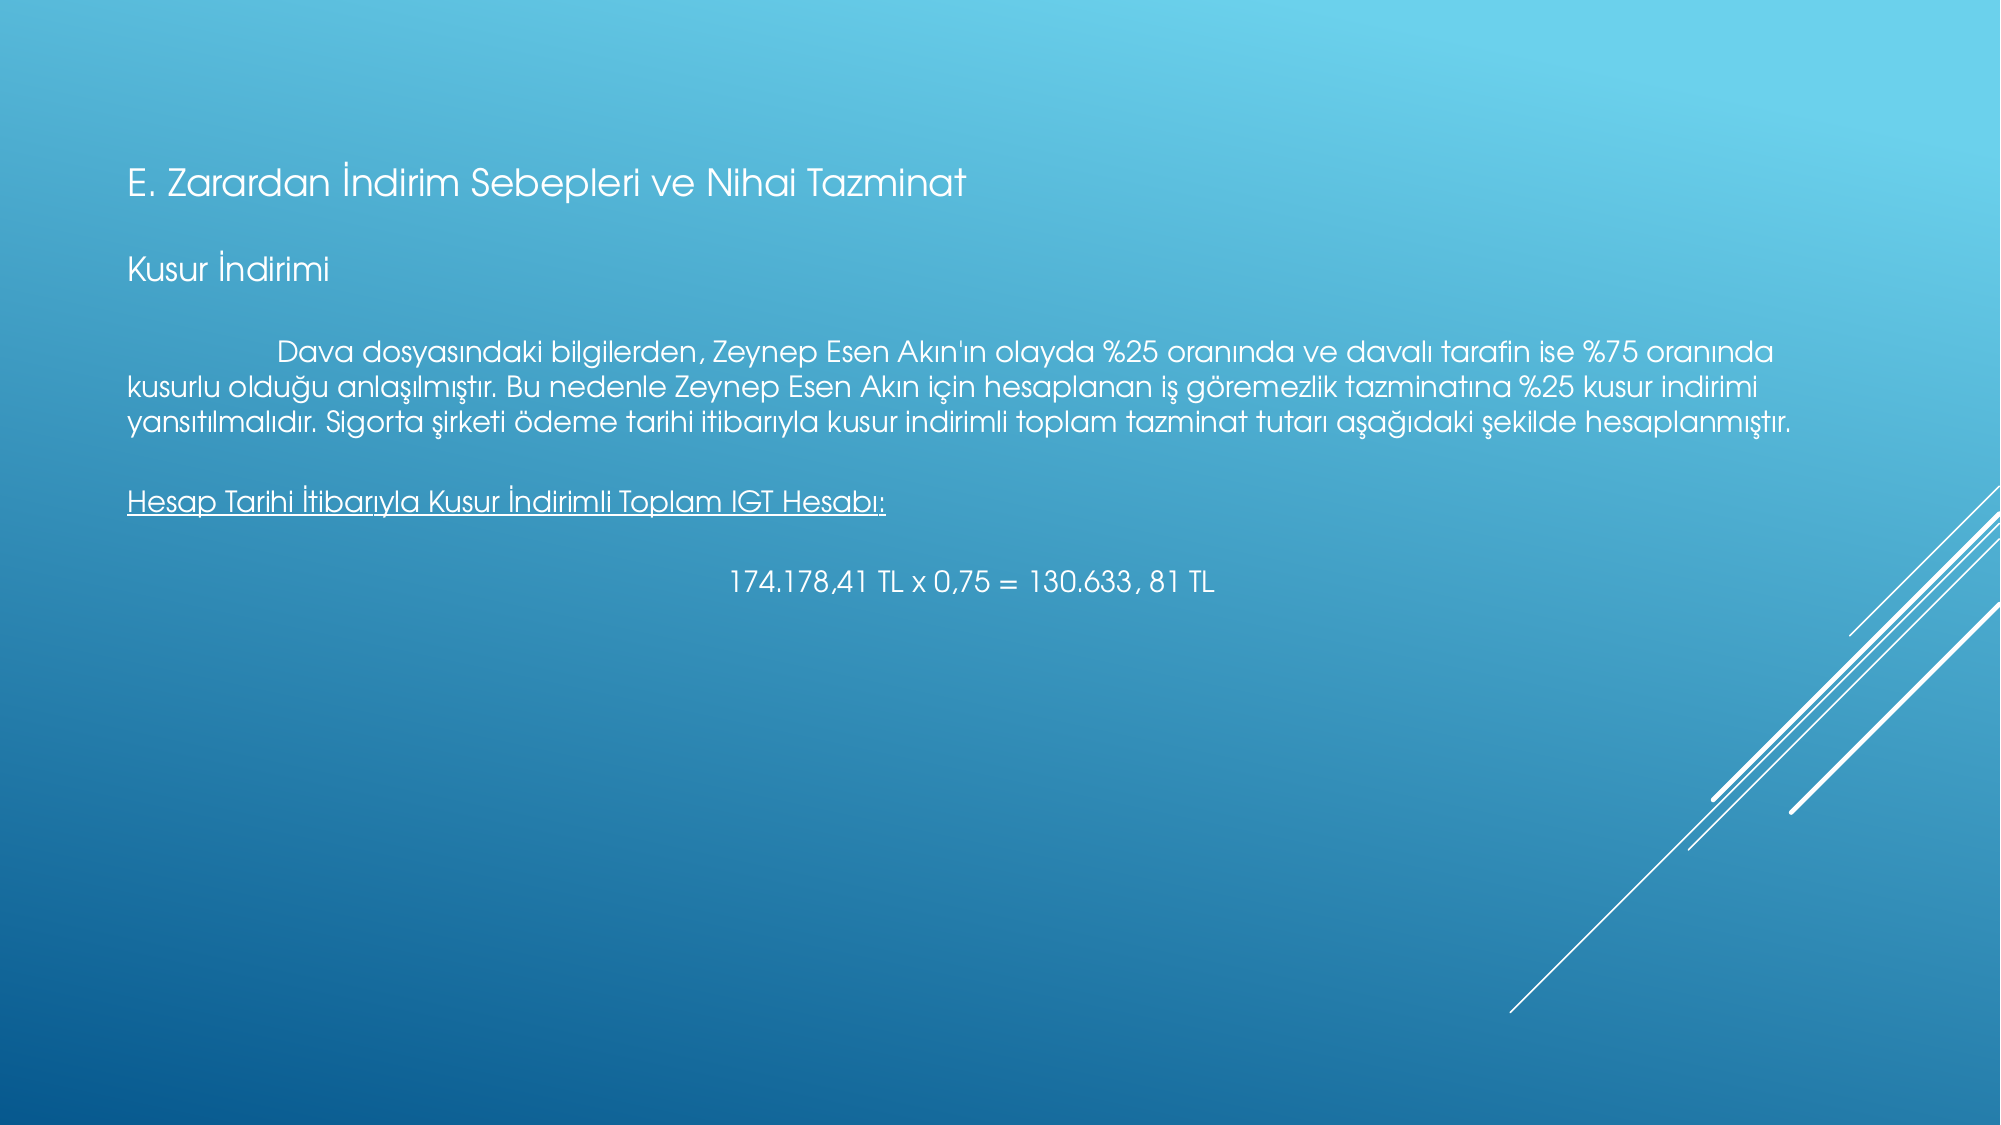

E. Zarardan İndirim Sebepleri ve Nihai Tazminat
Kusur İndirimi
	Dava dosyasındaki bilgilerden, Zeynep Esen Akın'ın olayda %25 oranında ve davalı tarafin ise %75 oranında kusurlu olduğu anlaşılmıştır. Bu nedenle Zeynep Esen Akın için hesaplanan iş göremezlik tazminatına %25 kusur indirimi yansıtılmalıdır. Sigorta şirketi ödeme tarihi itibarıyla kusur indirimli toplam tazminat tutarı aşağıdaki şekilde hesaplanmıştır.

Hesap Tarihi İtibarıyla Kusur İndirimli Toplam IGT Hesabı:
				174.178,41 TL x 0,75 = 130.633, 81 TL